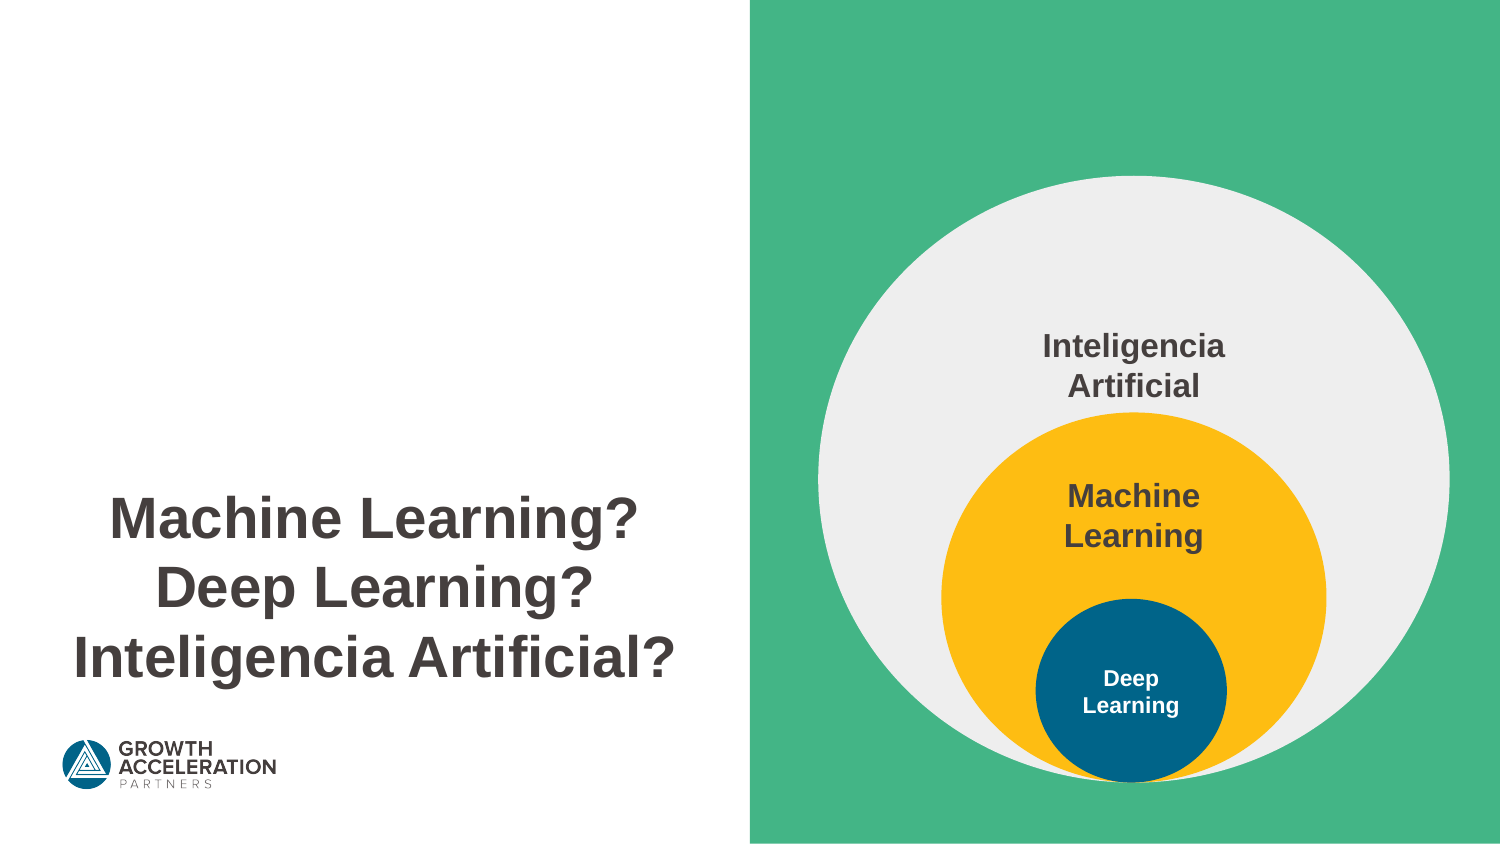

# Machine Learning? Deep Learning? Inteligencia Artificial?

Inteligencia Artificial
Machine Learning
Deep Learning